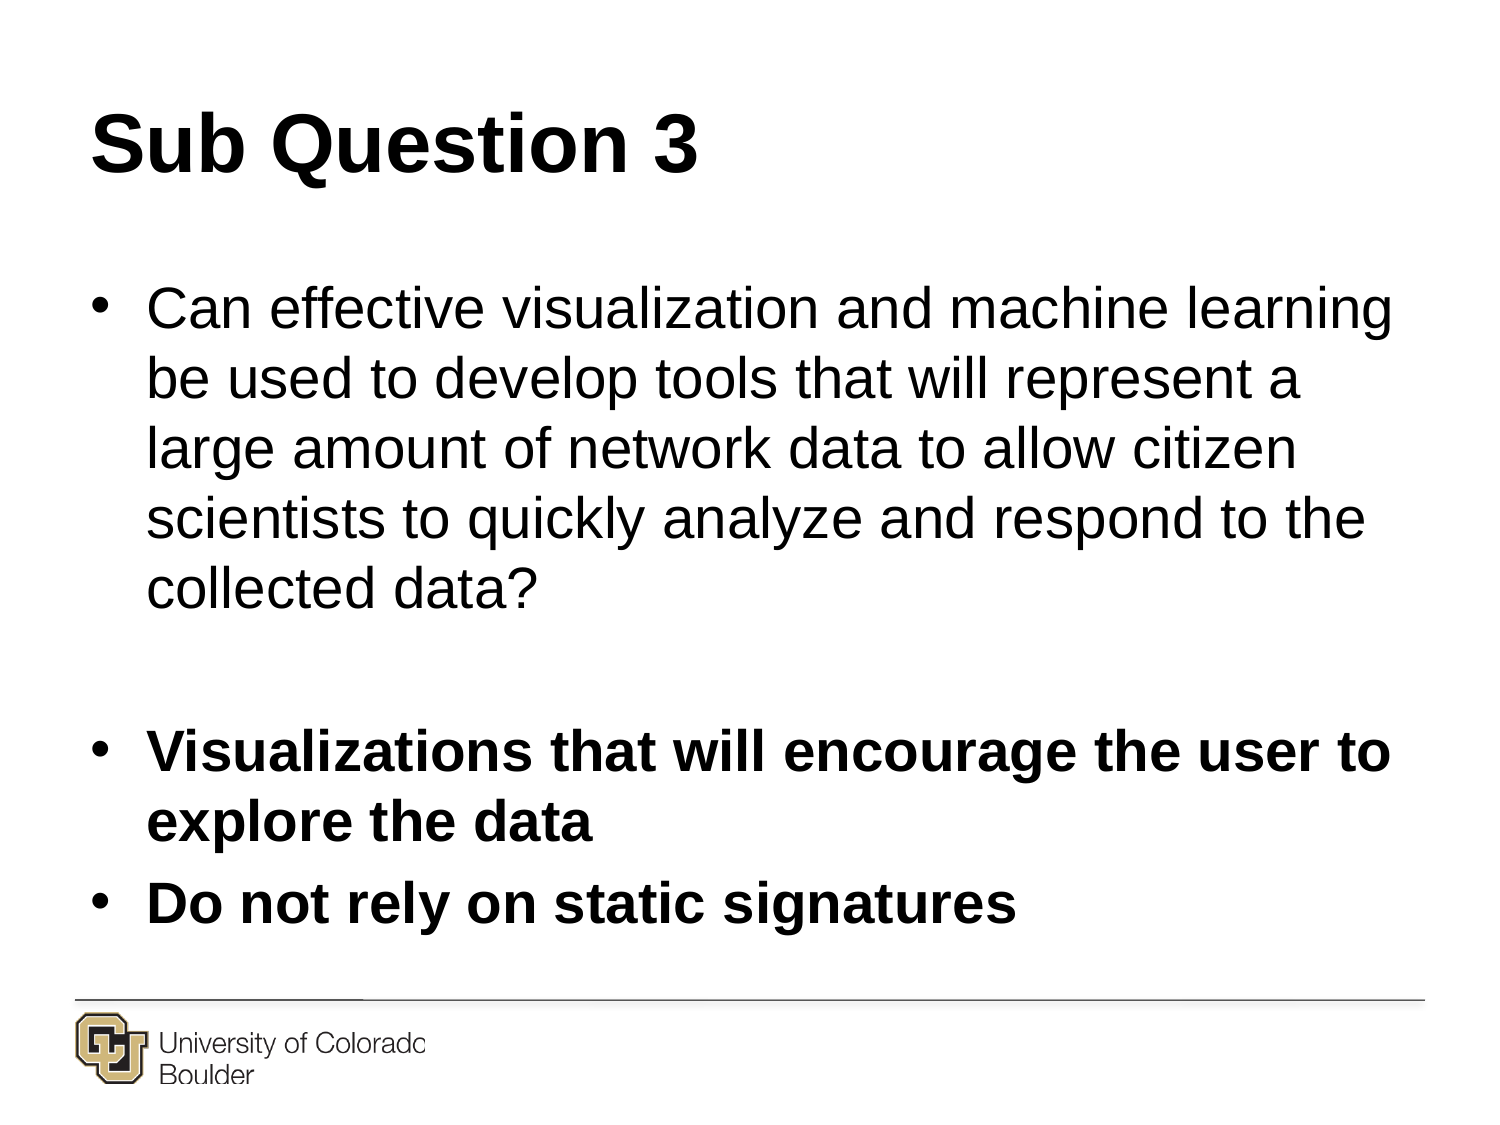

# Sub Question 3
Can effective visualization and machine learning be used to develop tools that will represent a large amount of network data to allow citizen scientists to quickly analyze and respond to the collected data?

Visualizations that will encourage the user to explore the data
Do not rely on static signatures